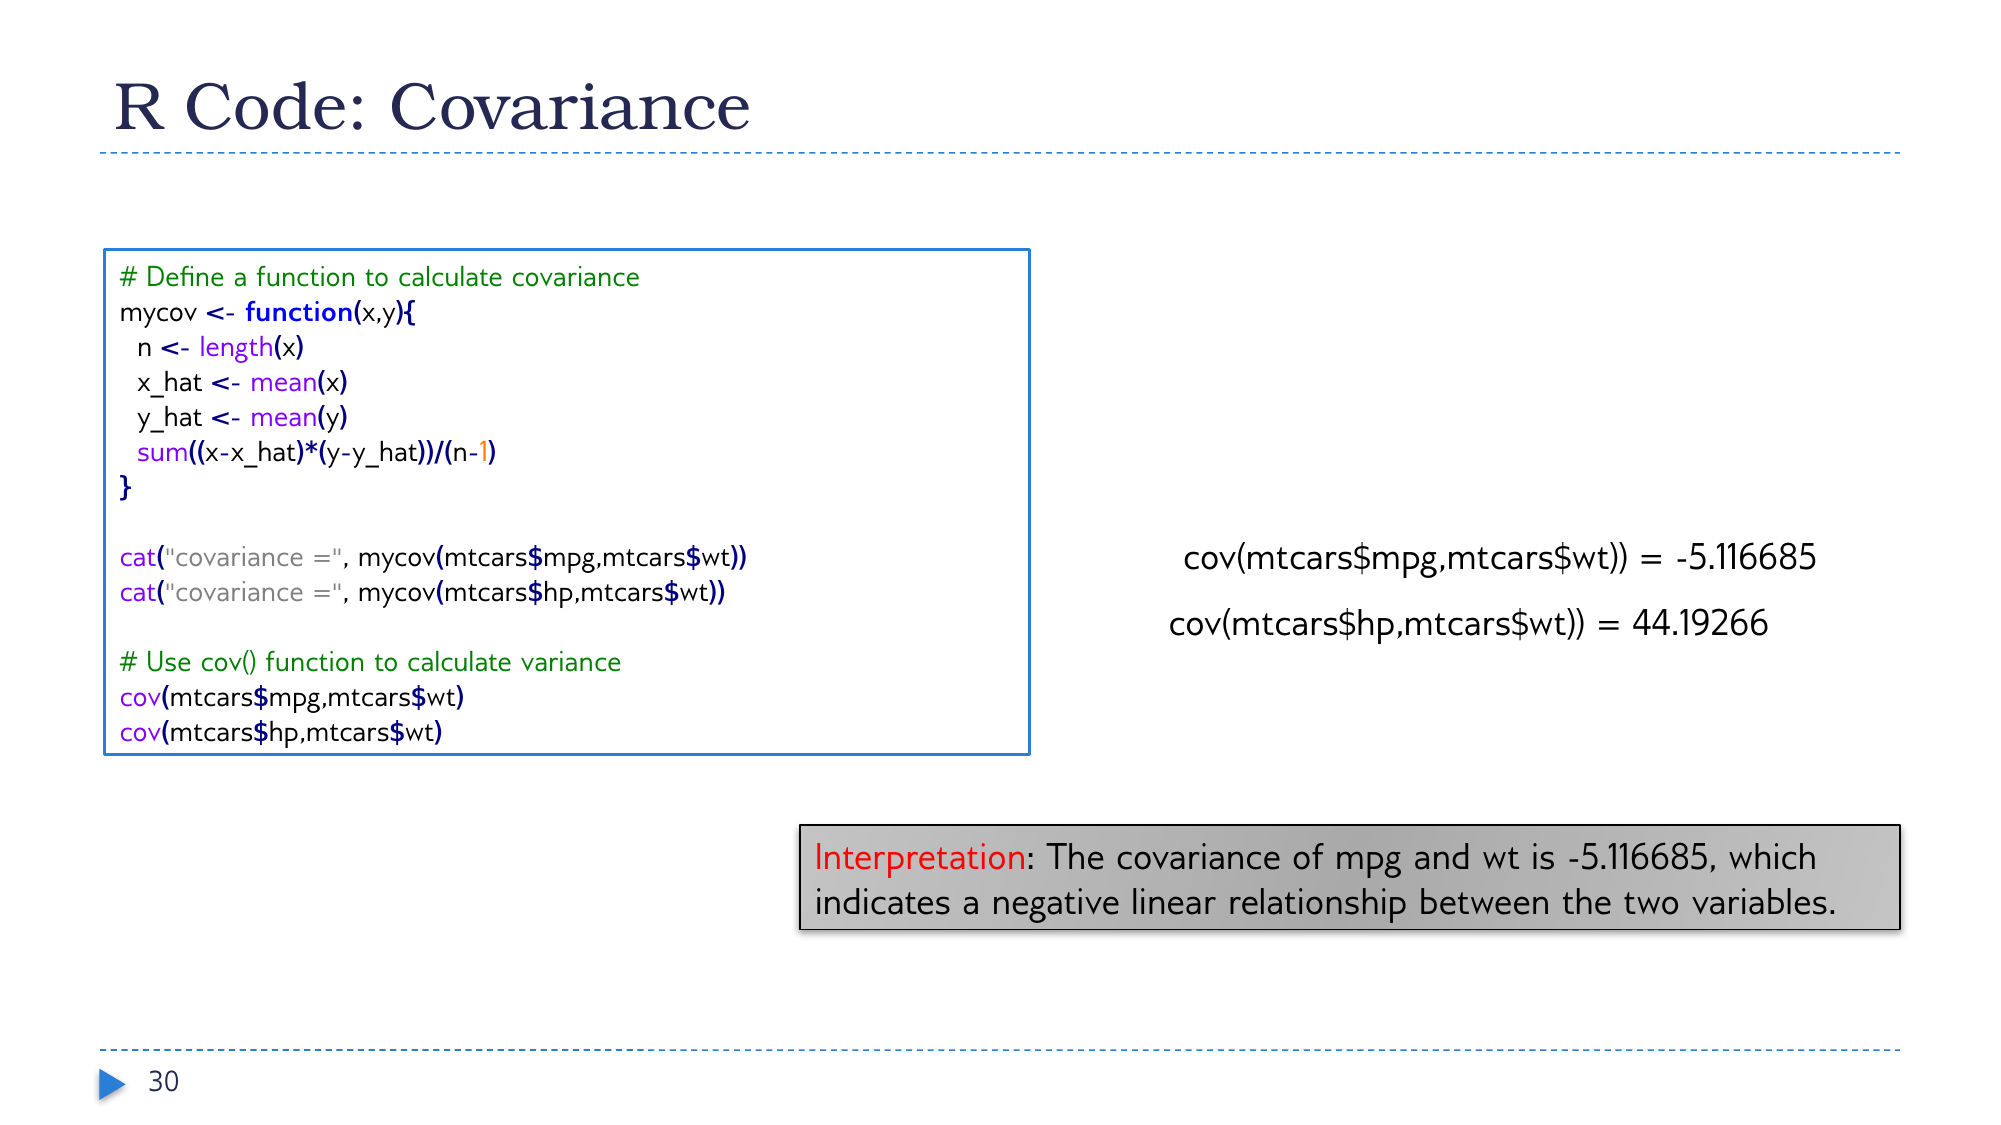

# R Code: Covariance
# Define a function to calculate covariance
mycov <- function(x,y){
  n <- length(x)
  x_hat <- mean(x)
  y_hat <- mean(y)
  sum((x-x_hat)*(y-y_hat))/(n-1)
}

cat("covariance =", mycov(mtcars$mpg,mtcars$wt))
cat("covariance =", mycov(mtcars$hp,mtcars$wt))

# Use cov() function to calculate variance
cov(mtcars$mpg,mtcars$wt)
cov(mtcars$hp,mtcars$wt)
cov(mtcars$mpg,mtcars$wt)) = -5.116685
cov(mtcars$hp,mtcars$wt)) = 44.19266
Interpretation: The covariance of mpg and wt is -5.116685, which indicates a negative linear relationship between the two variables.
30